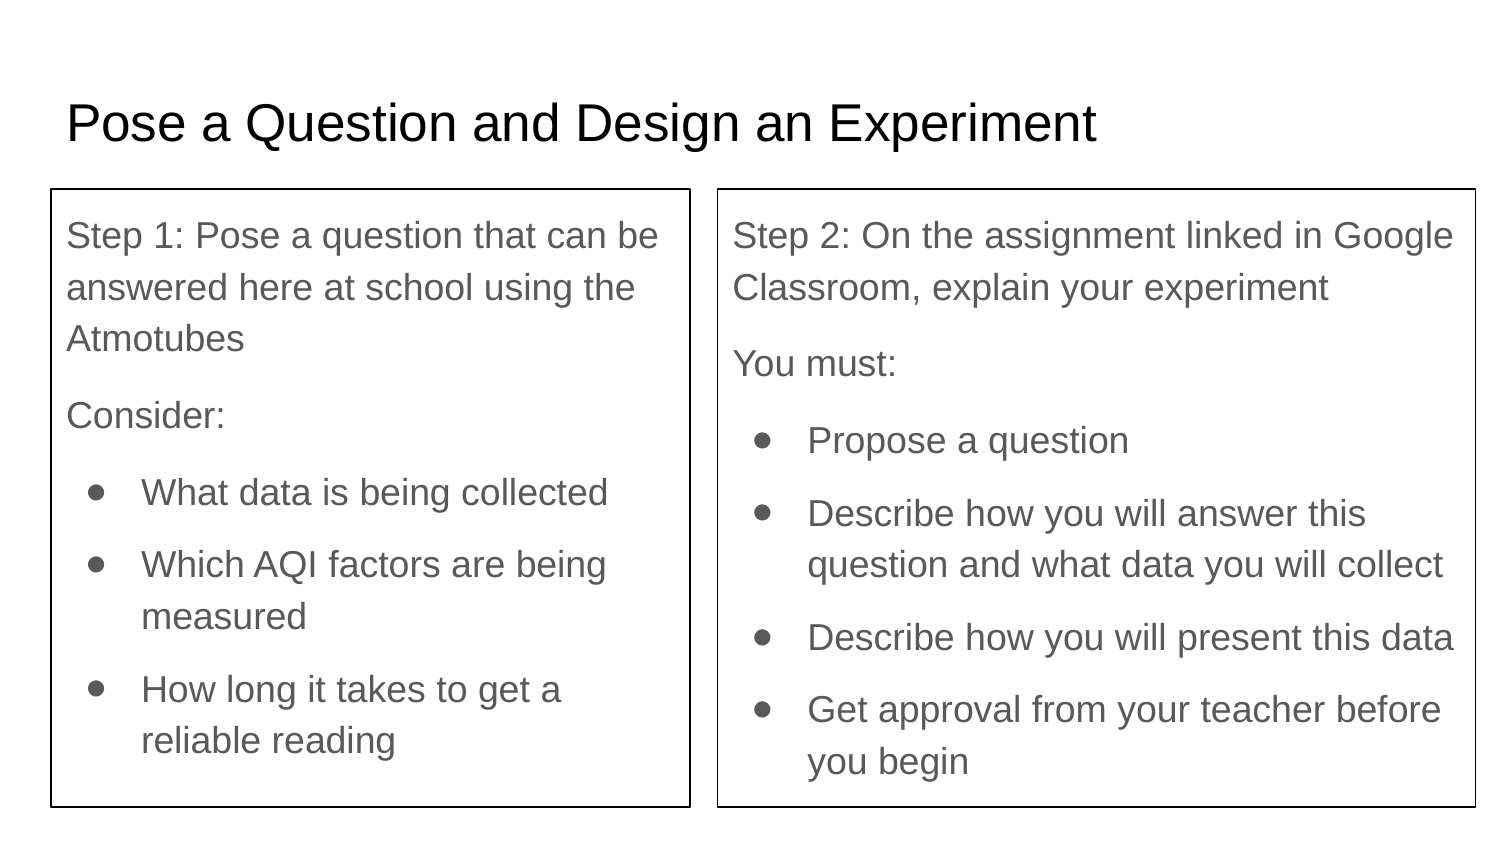

# Pose a Question and Design an Experiment
Step 1: Pose a question that can be answered here at school using the Atmotubes
Consider:
What data is being collected
Which AQI factors are being measured
How long it takes to get a reliable reading
Step 2: On the assignment linked in Google Classroom, explain your experiment
You must:
Propose a question
Describe how you will answer this question and what data you will collect
Describe how you will present this data
Get approval from your teacher before you begin